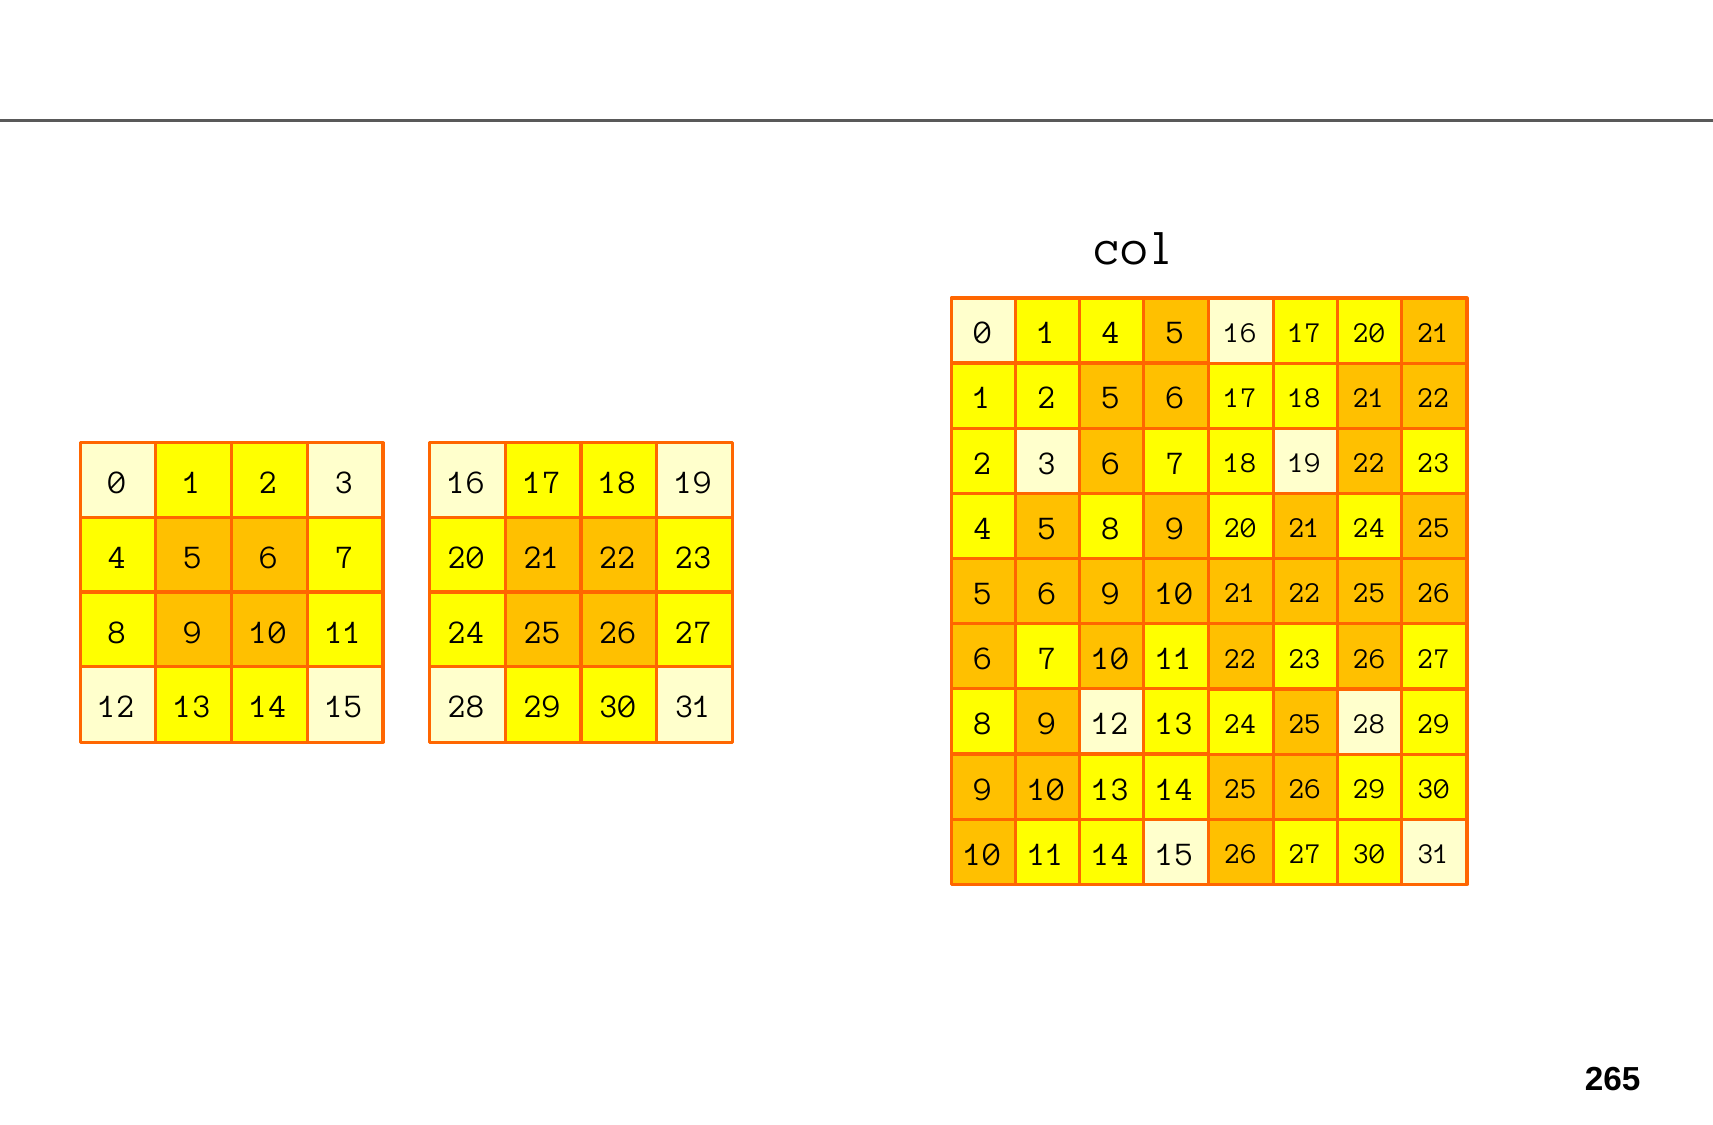

col
0
1
4
5
16
17
20
21
1
2
5
6
17
18
21
22
2
3
6
7
18
19
22
23
0
1
2
3
16
17
18
19
4
5
8
9
20
21
24
25
4
5
6
7
20
21
22
23
5
6
9
10
21
22
25
26
8
9
10
11
24
25
26
27
6
7
10
11
22
23
26
27
12
13
14
15
28
29
30
31
8
9
12
13
24
25
28
29
9
10
13
14
25
26
29
30
10
11
14
15
26
27
30
31